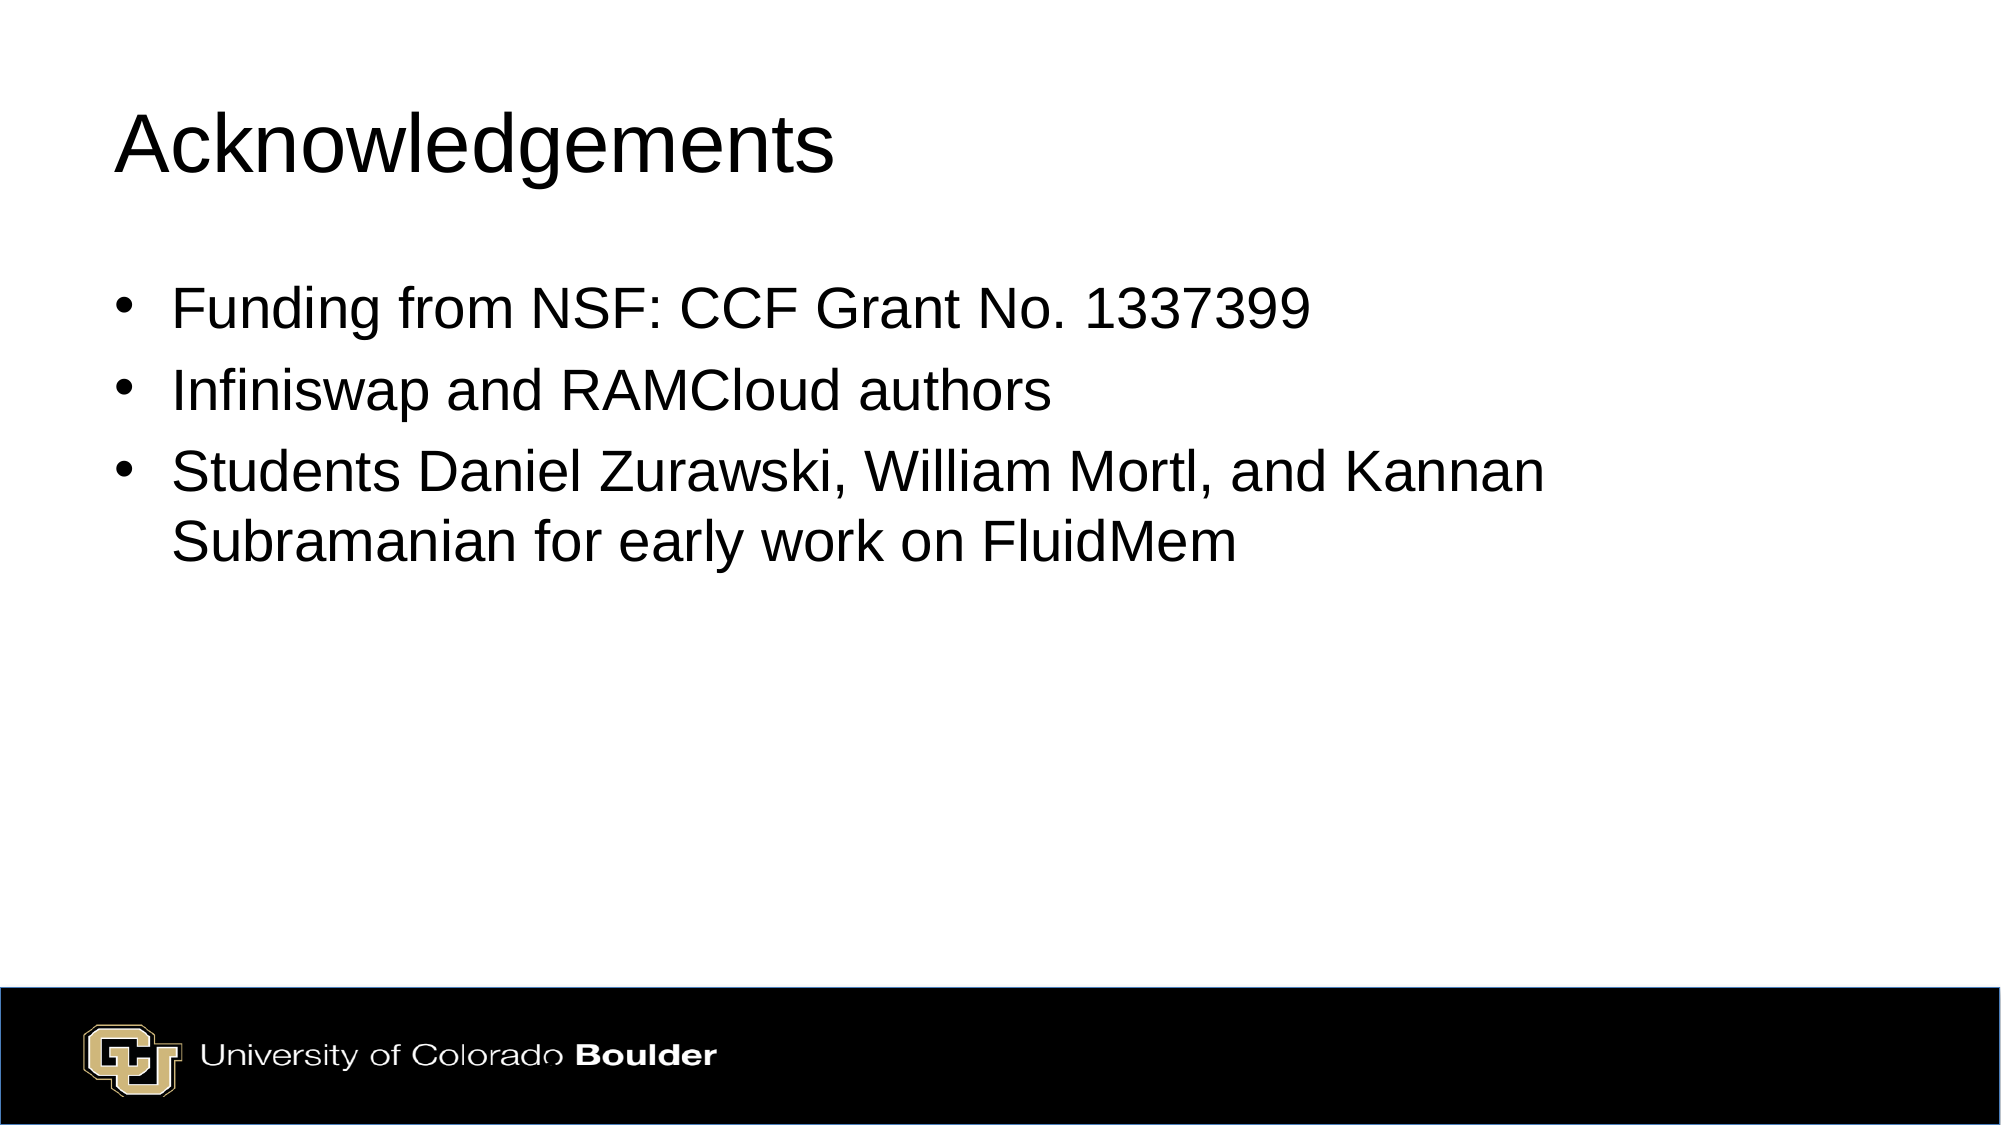

# Acknowledgements
Funding from NSF: CCF Grant No. 1337399
Infiniswap and RAMCloud authors
Students Daniel Zurawski, William Mortl, and Kannan Subramanian for early work on FluidMem